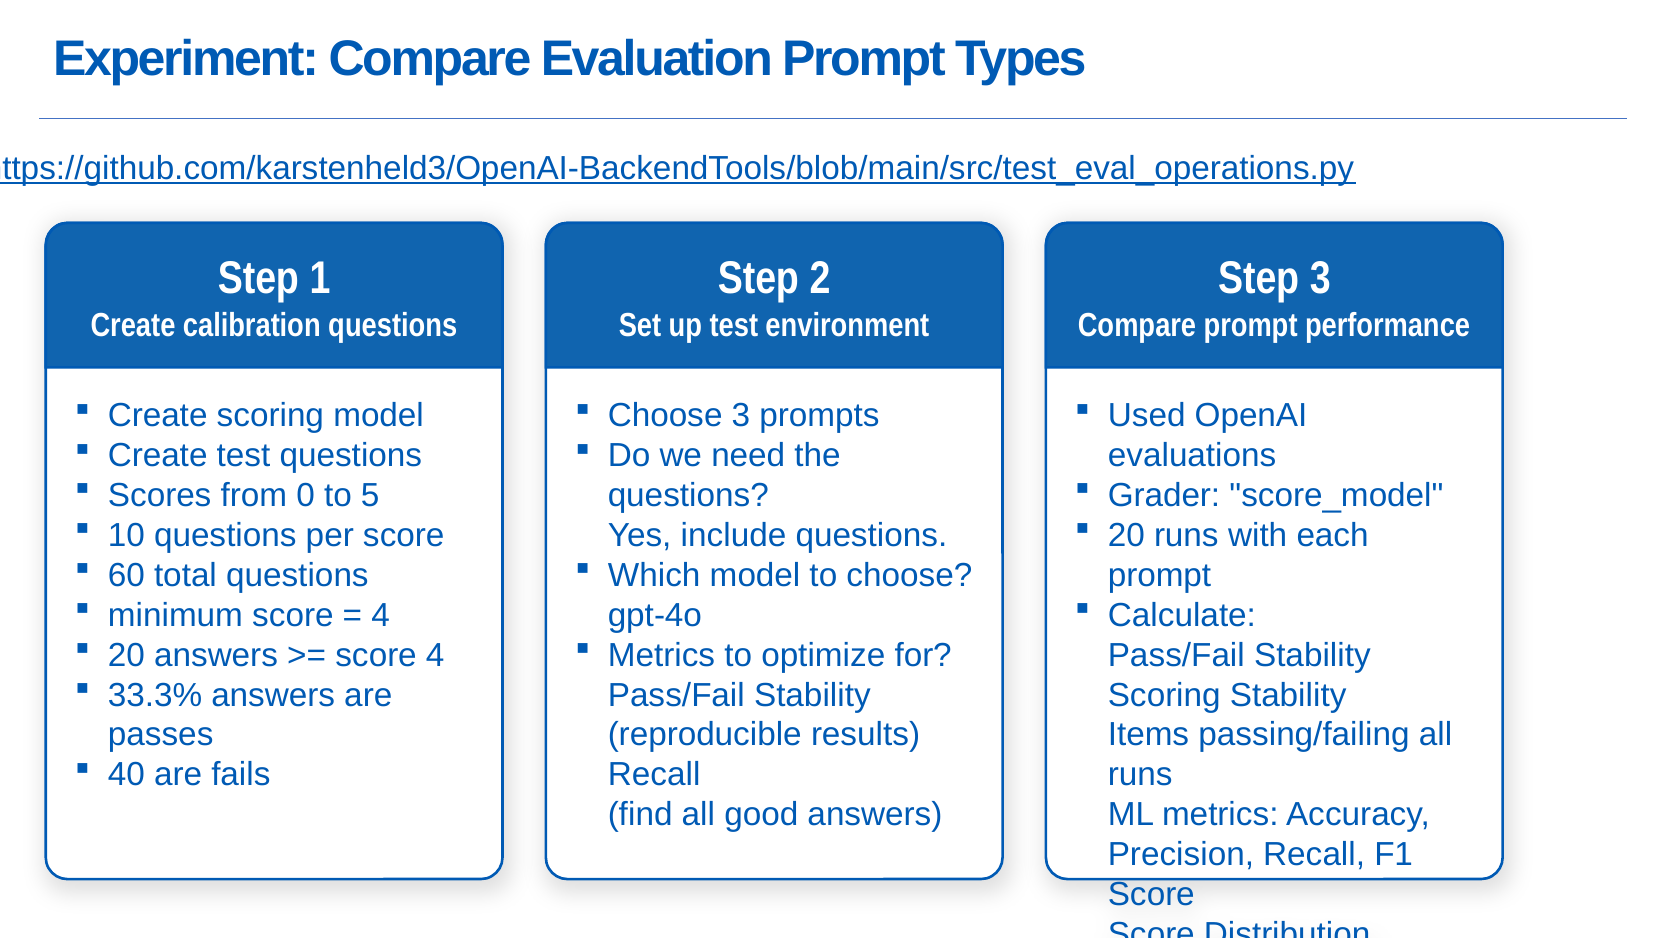

# Experiment: Compare Evaluation Prompt Types
Repo: https://github.com/karstenheld3/OpenAI-BackendTools/blob/main/src/test_eval_operations.py
Create scoring model
Create test questions
Scores from 0 to 5
10 questions per score
60 total questions
minimum score = 4
20 answers >= score 4
33.3% answers are passes
40 are fails
Step 1
Create calibration questions
Choose 3 prompts
Do we need the questions?
Yes, include questions.
Which model to choose?
gpt-4o
Metrics to optimize for?
Pass/Fail Stability (reproducible results)
Recall
(find all good answers)
Step 2
Set up test environment
Used OpenAI evaluations
Grader: "score_model"
20 runs with each prompt
Calculate:
Pass/Fail Stability
Scoring Stability
Items passing/failing all runs
ML metrics: Accuracy, Precision, Recall, F1 Score
Score Distribution
Step 3
Compare prompt performance